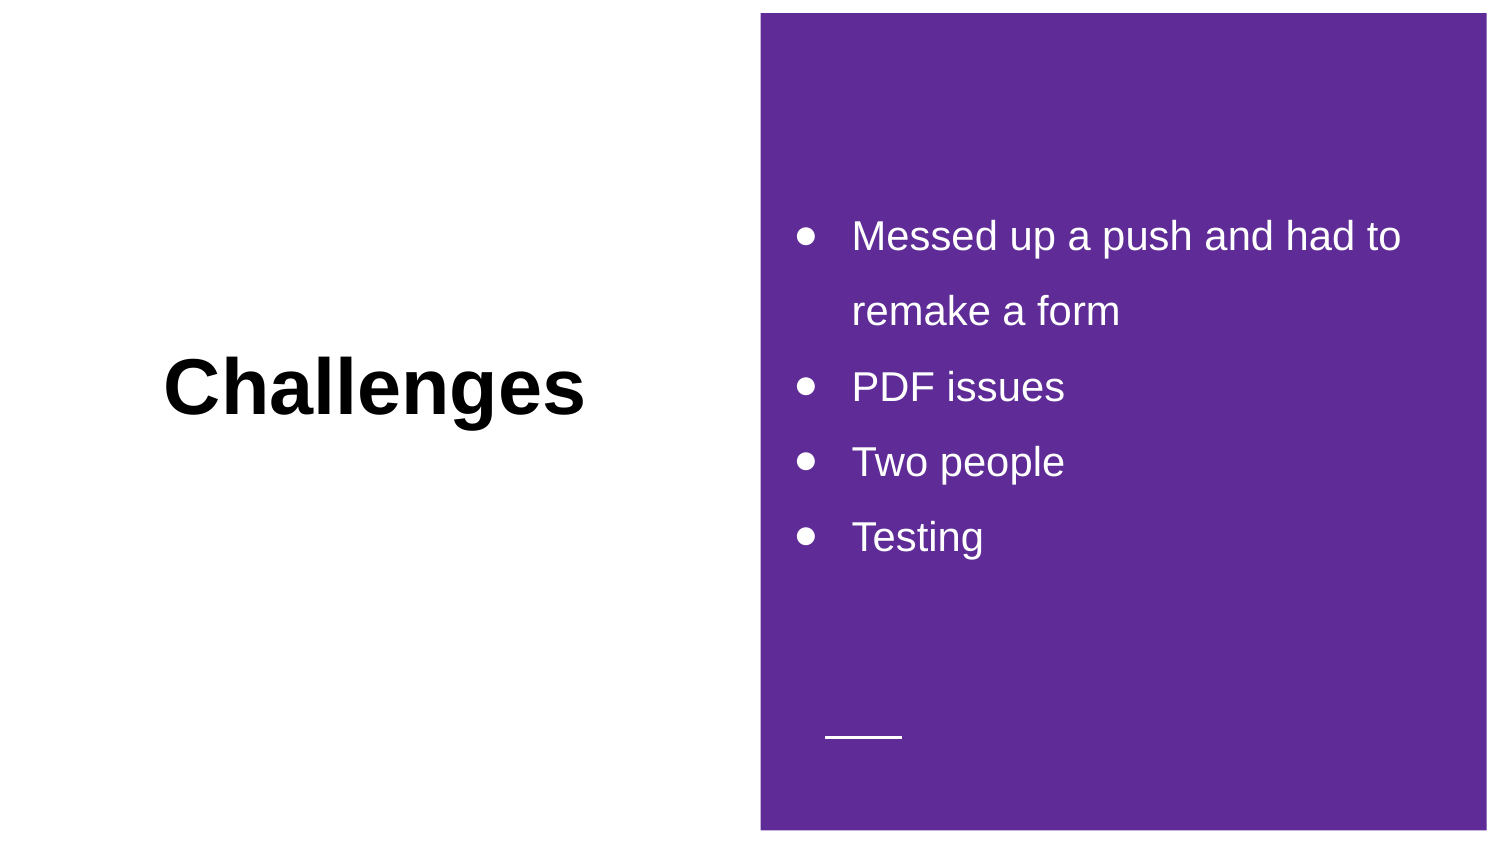

Messed up a push and had to remake a form
PDF issues
Two people
Testing

# Challenges